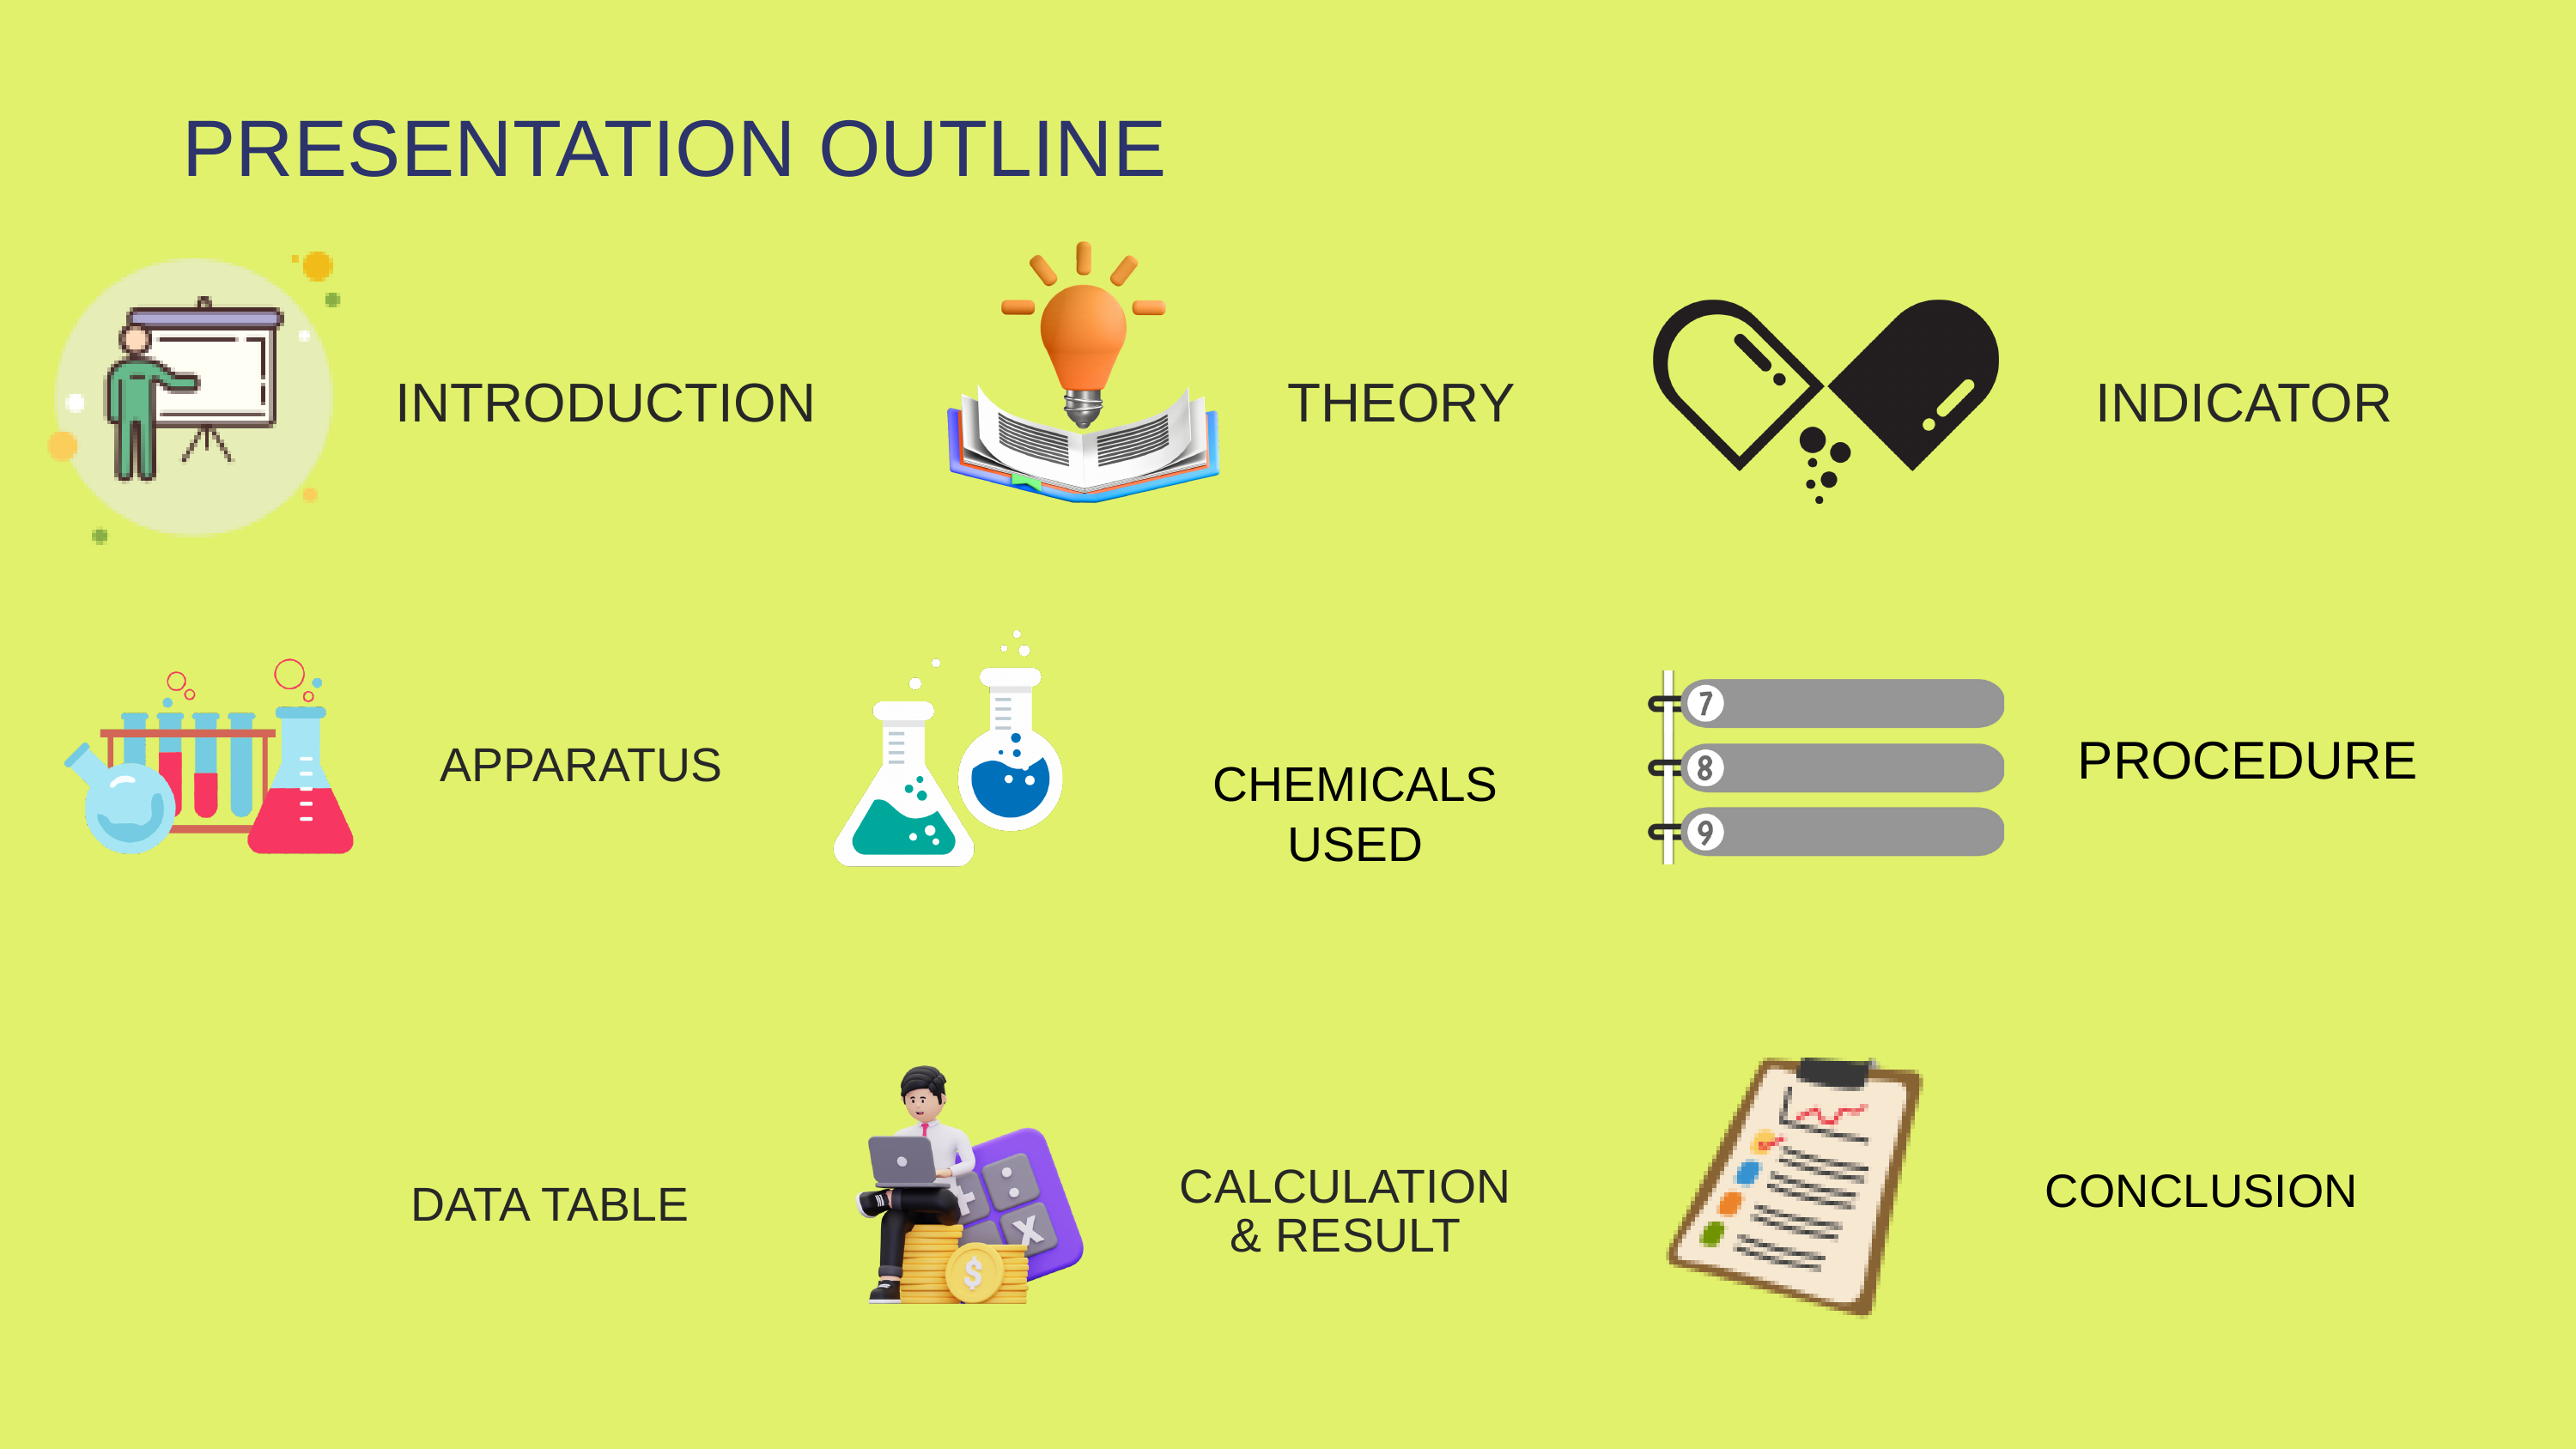

PRESENTATION OUTLINE

INTRODUCTION
THEORY
INDICATOR

PROCEDURE
APPARATUS
CHEMICALS USED

CONCLUSION
CALCULATION & RESULT
DATA TABLE